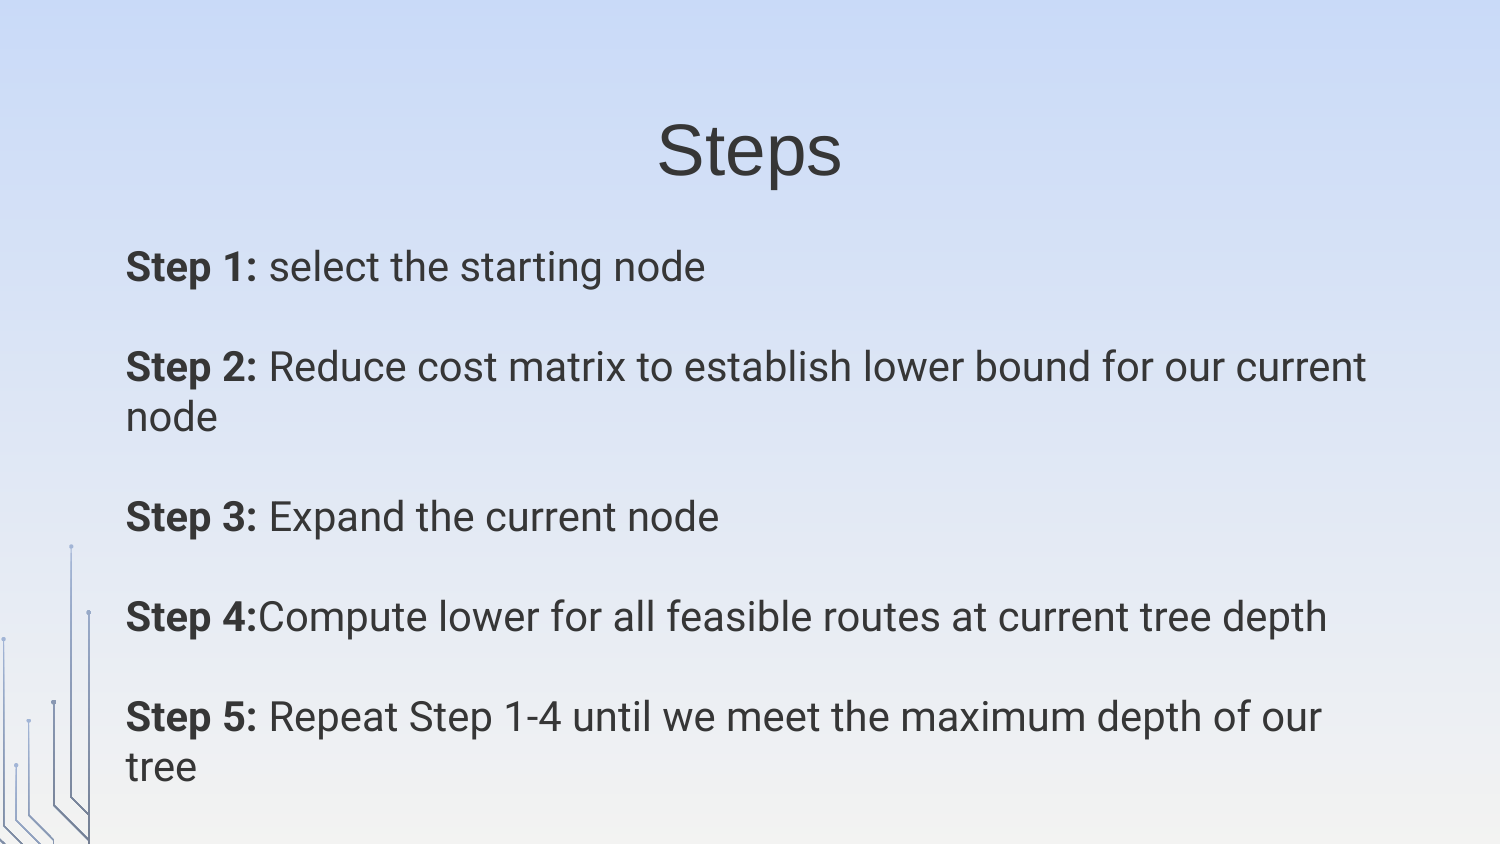

# Steps
Step 1: select the starting node

Step 2: Reduce cost matrix to establish lower bound for our current node

Step 3: Expand the current node

Step 4:Compute lower for all feasible routes at current tree depth

Step 5: Repeat Step 1-4 until we meet the maximum depth of our tree